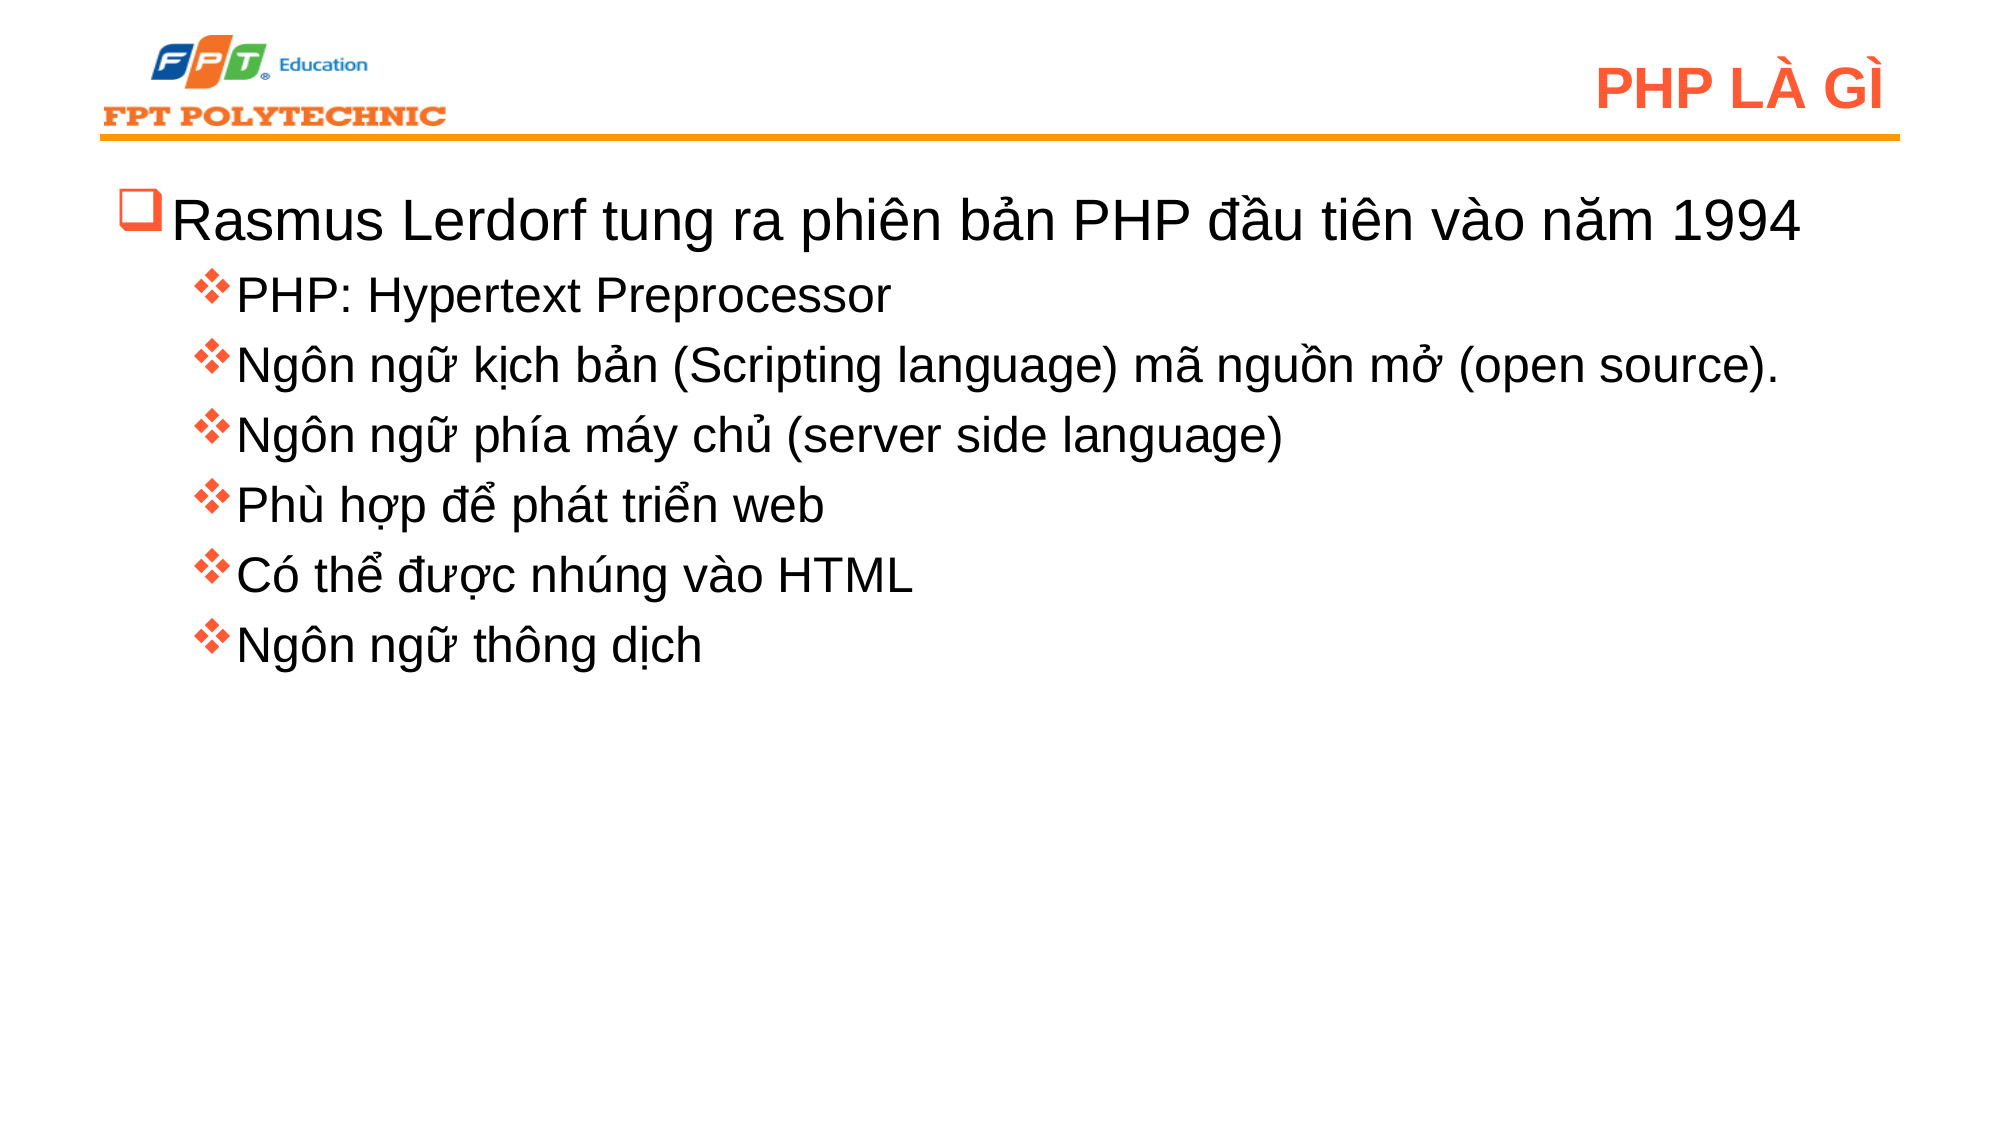

# PHP là gì
Rasmus Lerdorf tung ra phiên bản PHP đầu tiên vào năm 1994
PHP: Hypertext Preprocessor
Ngôn ngữ kịch bản (Scripting language) mã nguồn mở (open source).
Ngôn ngữ phía máy chủ (server side language)
Phù hợp để phát triển web
Có thể được nhúng vào HTML
Ngôn ngữ thông dịch